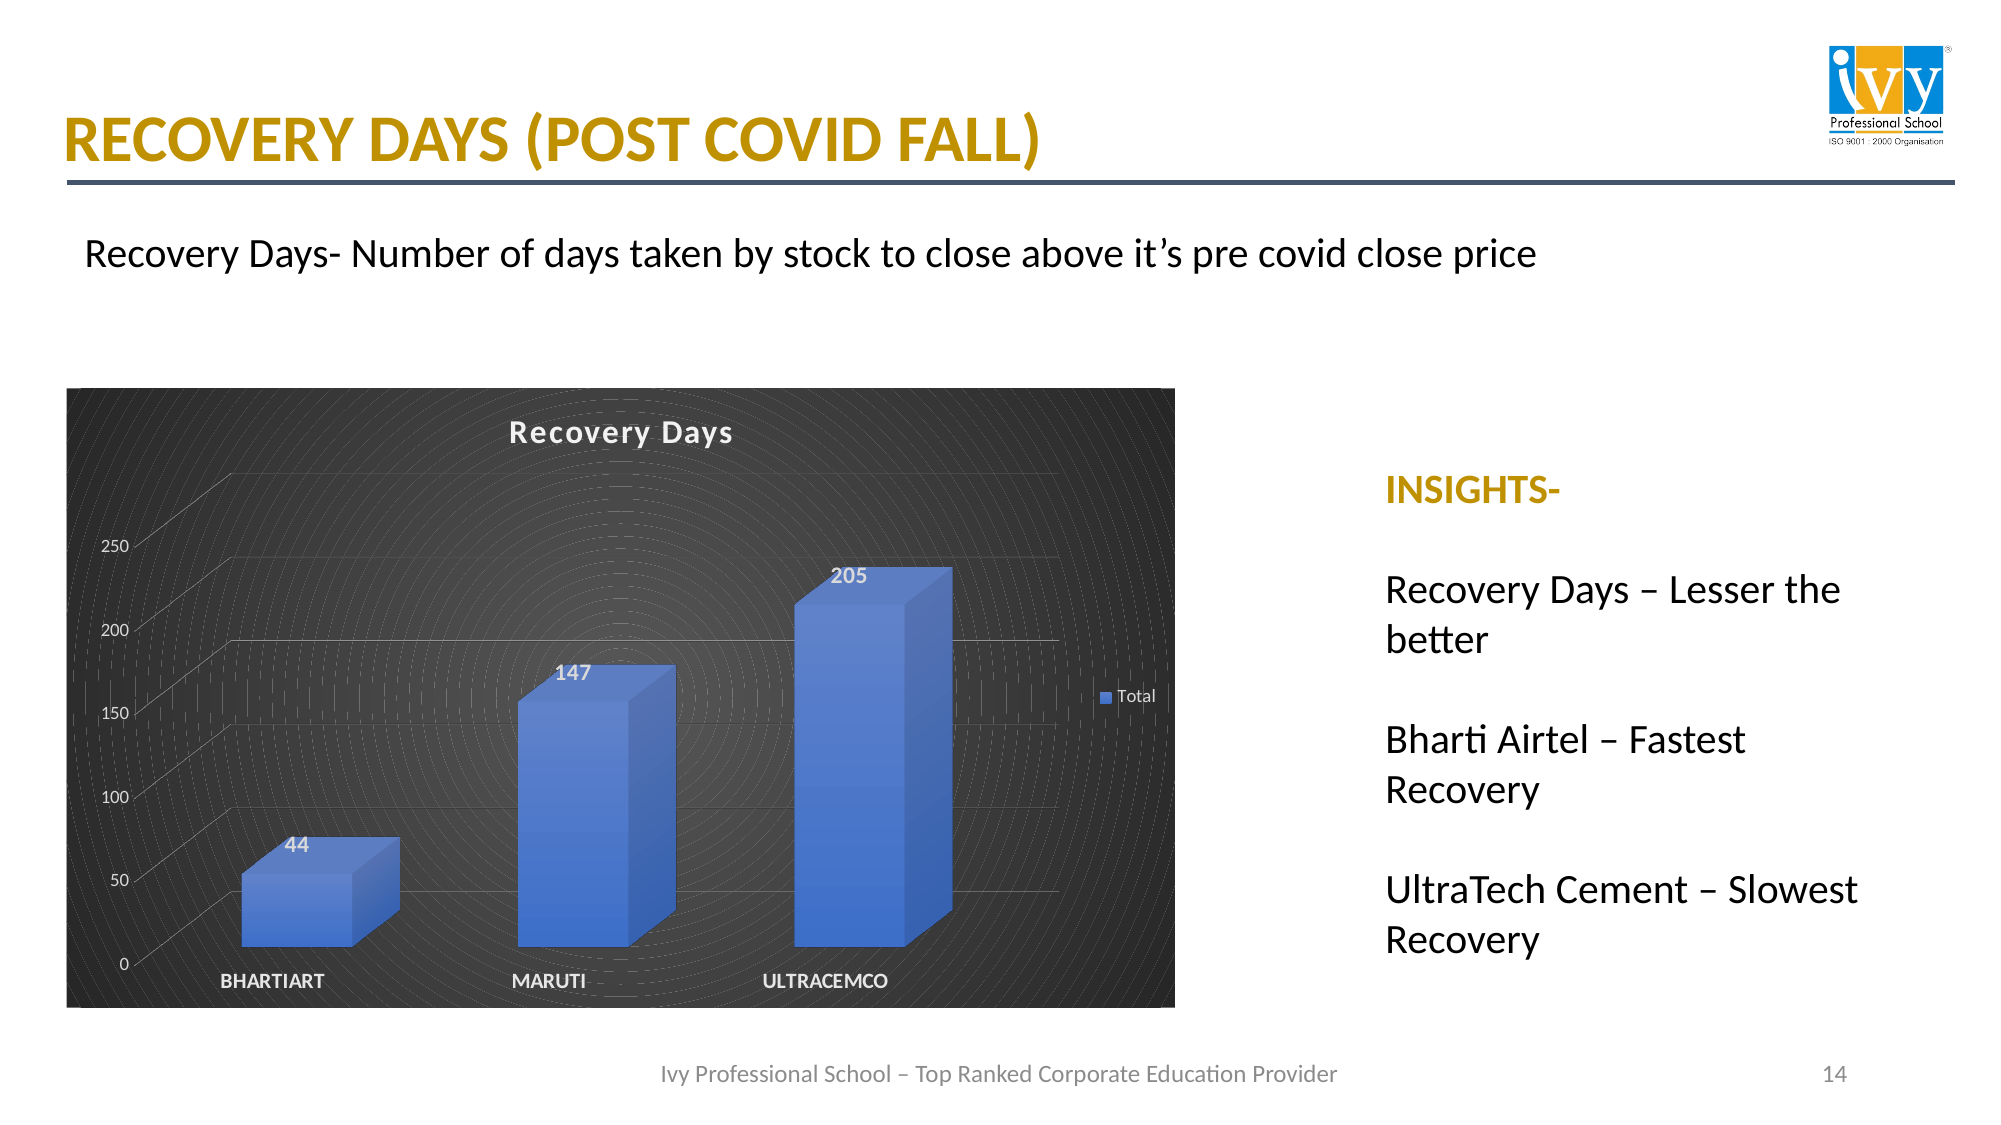

# RECOVERY DAYS (POST COVID FALL)
Recovery Days- Number of days taken by stock to close above it’s pre covid close price

[unsupported chart]

INSIGHTS-

Recovery Days – Lesser the better

Bharti Airtel – Fastest Recovery

UltraTech Cement – Slowest Recovery

14